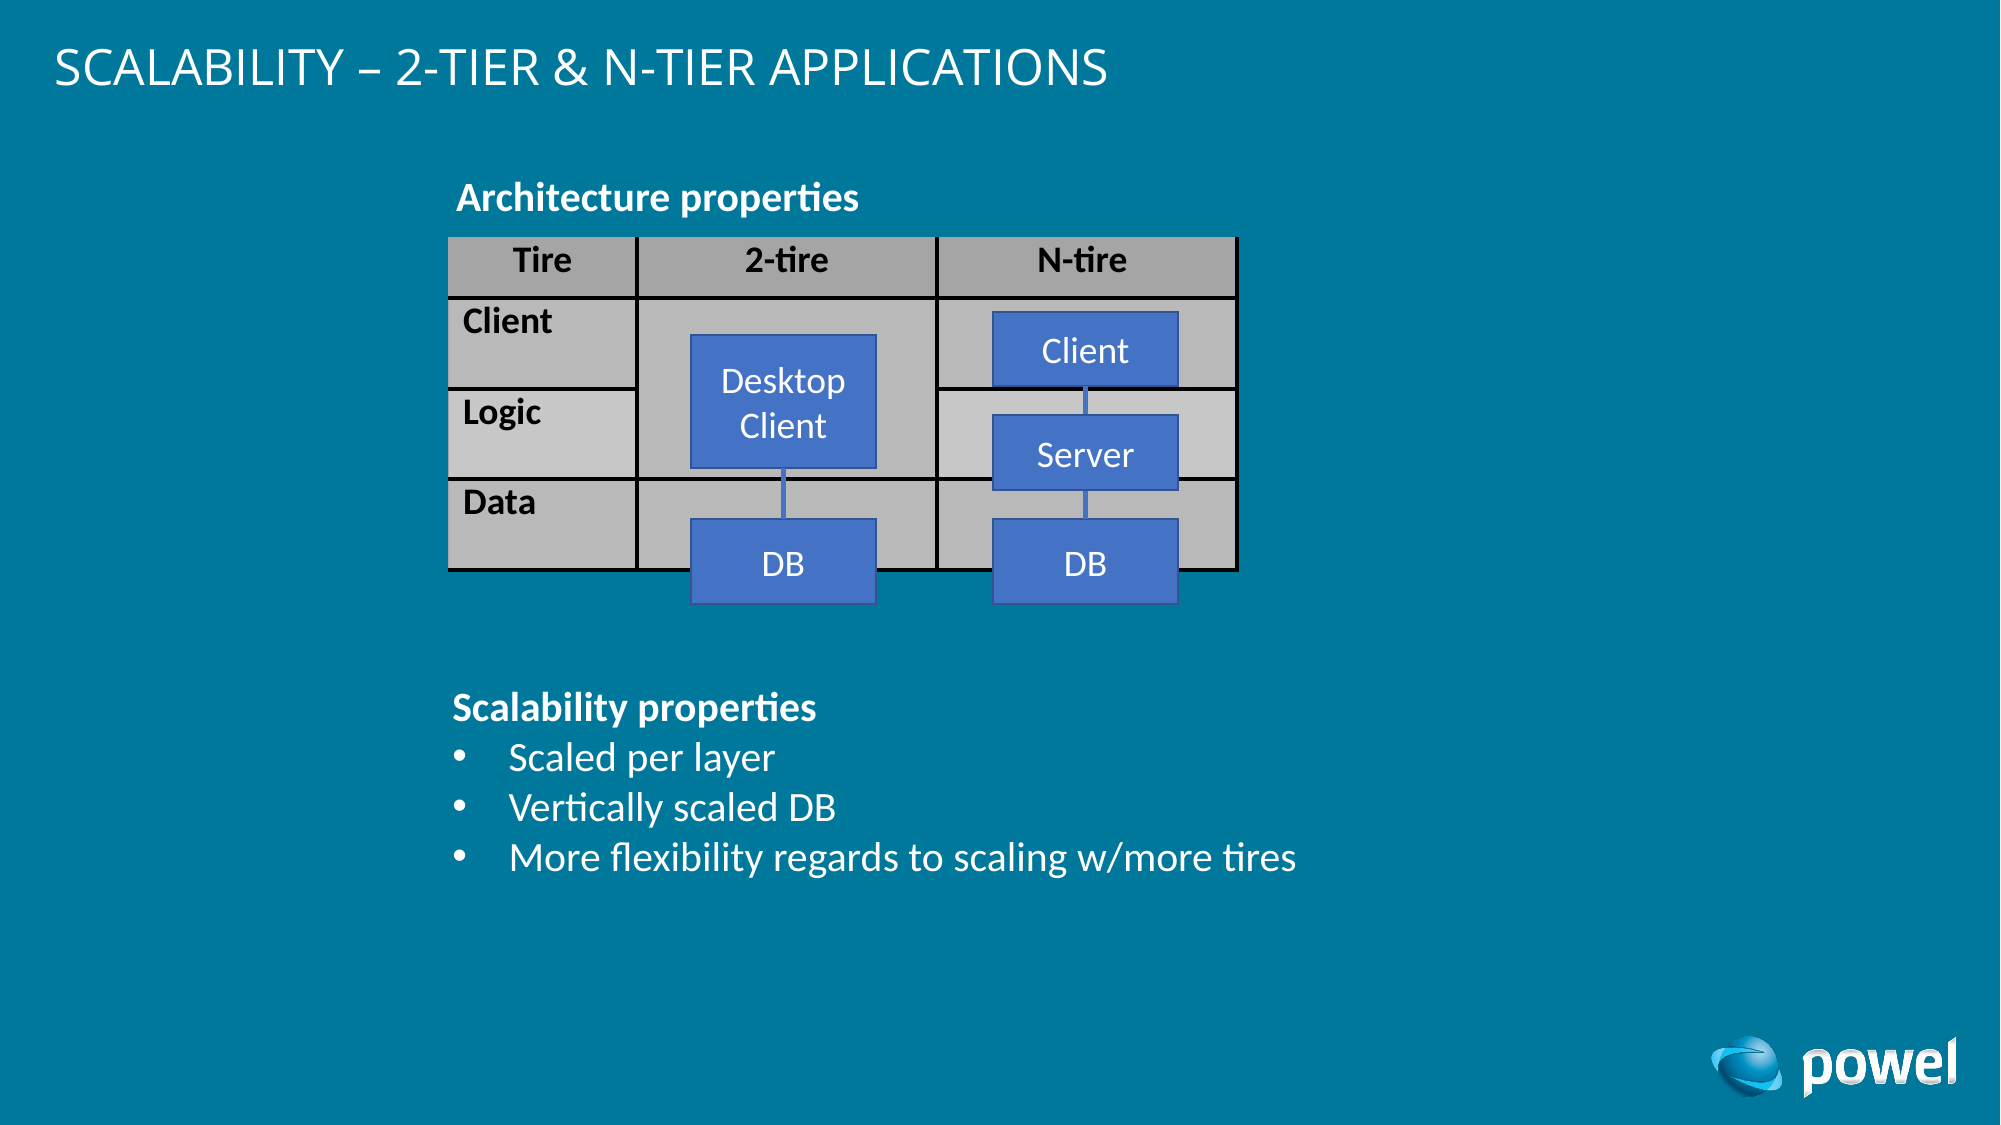

# Scalability – 2-tieR & N-tieR applications
Architecture properties
| Tire | 2-tire | N-tire |
| --- | --- | --- |
| Client |  |  |
| Logic |  |  |
| Data |  |  |
Client
Desktop Client
Server
DB
DB
Scalability properties
Scaled per layer
Vertically scaled DB
More flexibility regards to scaling w/more tires